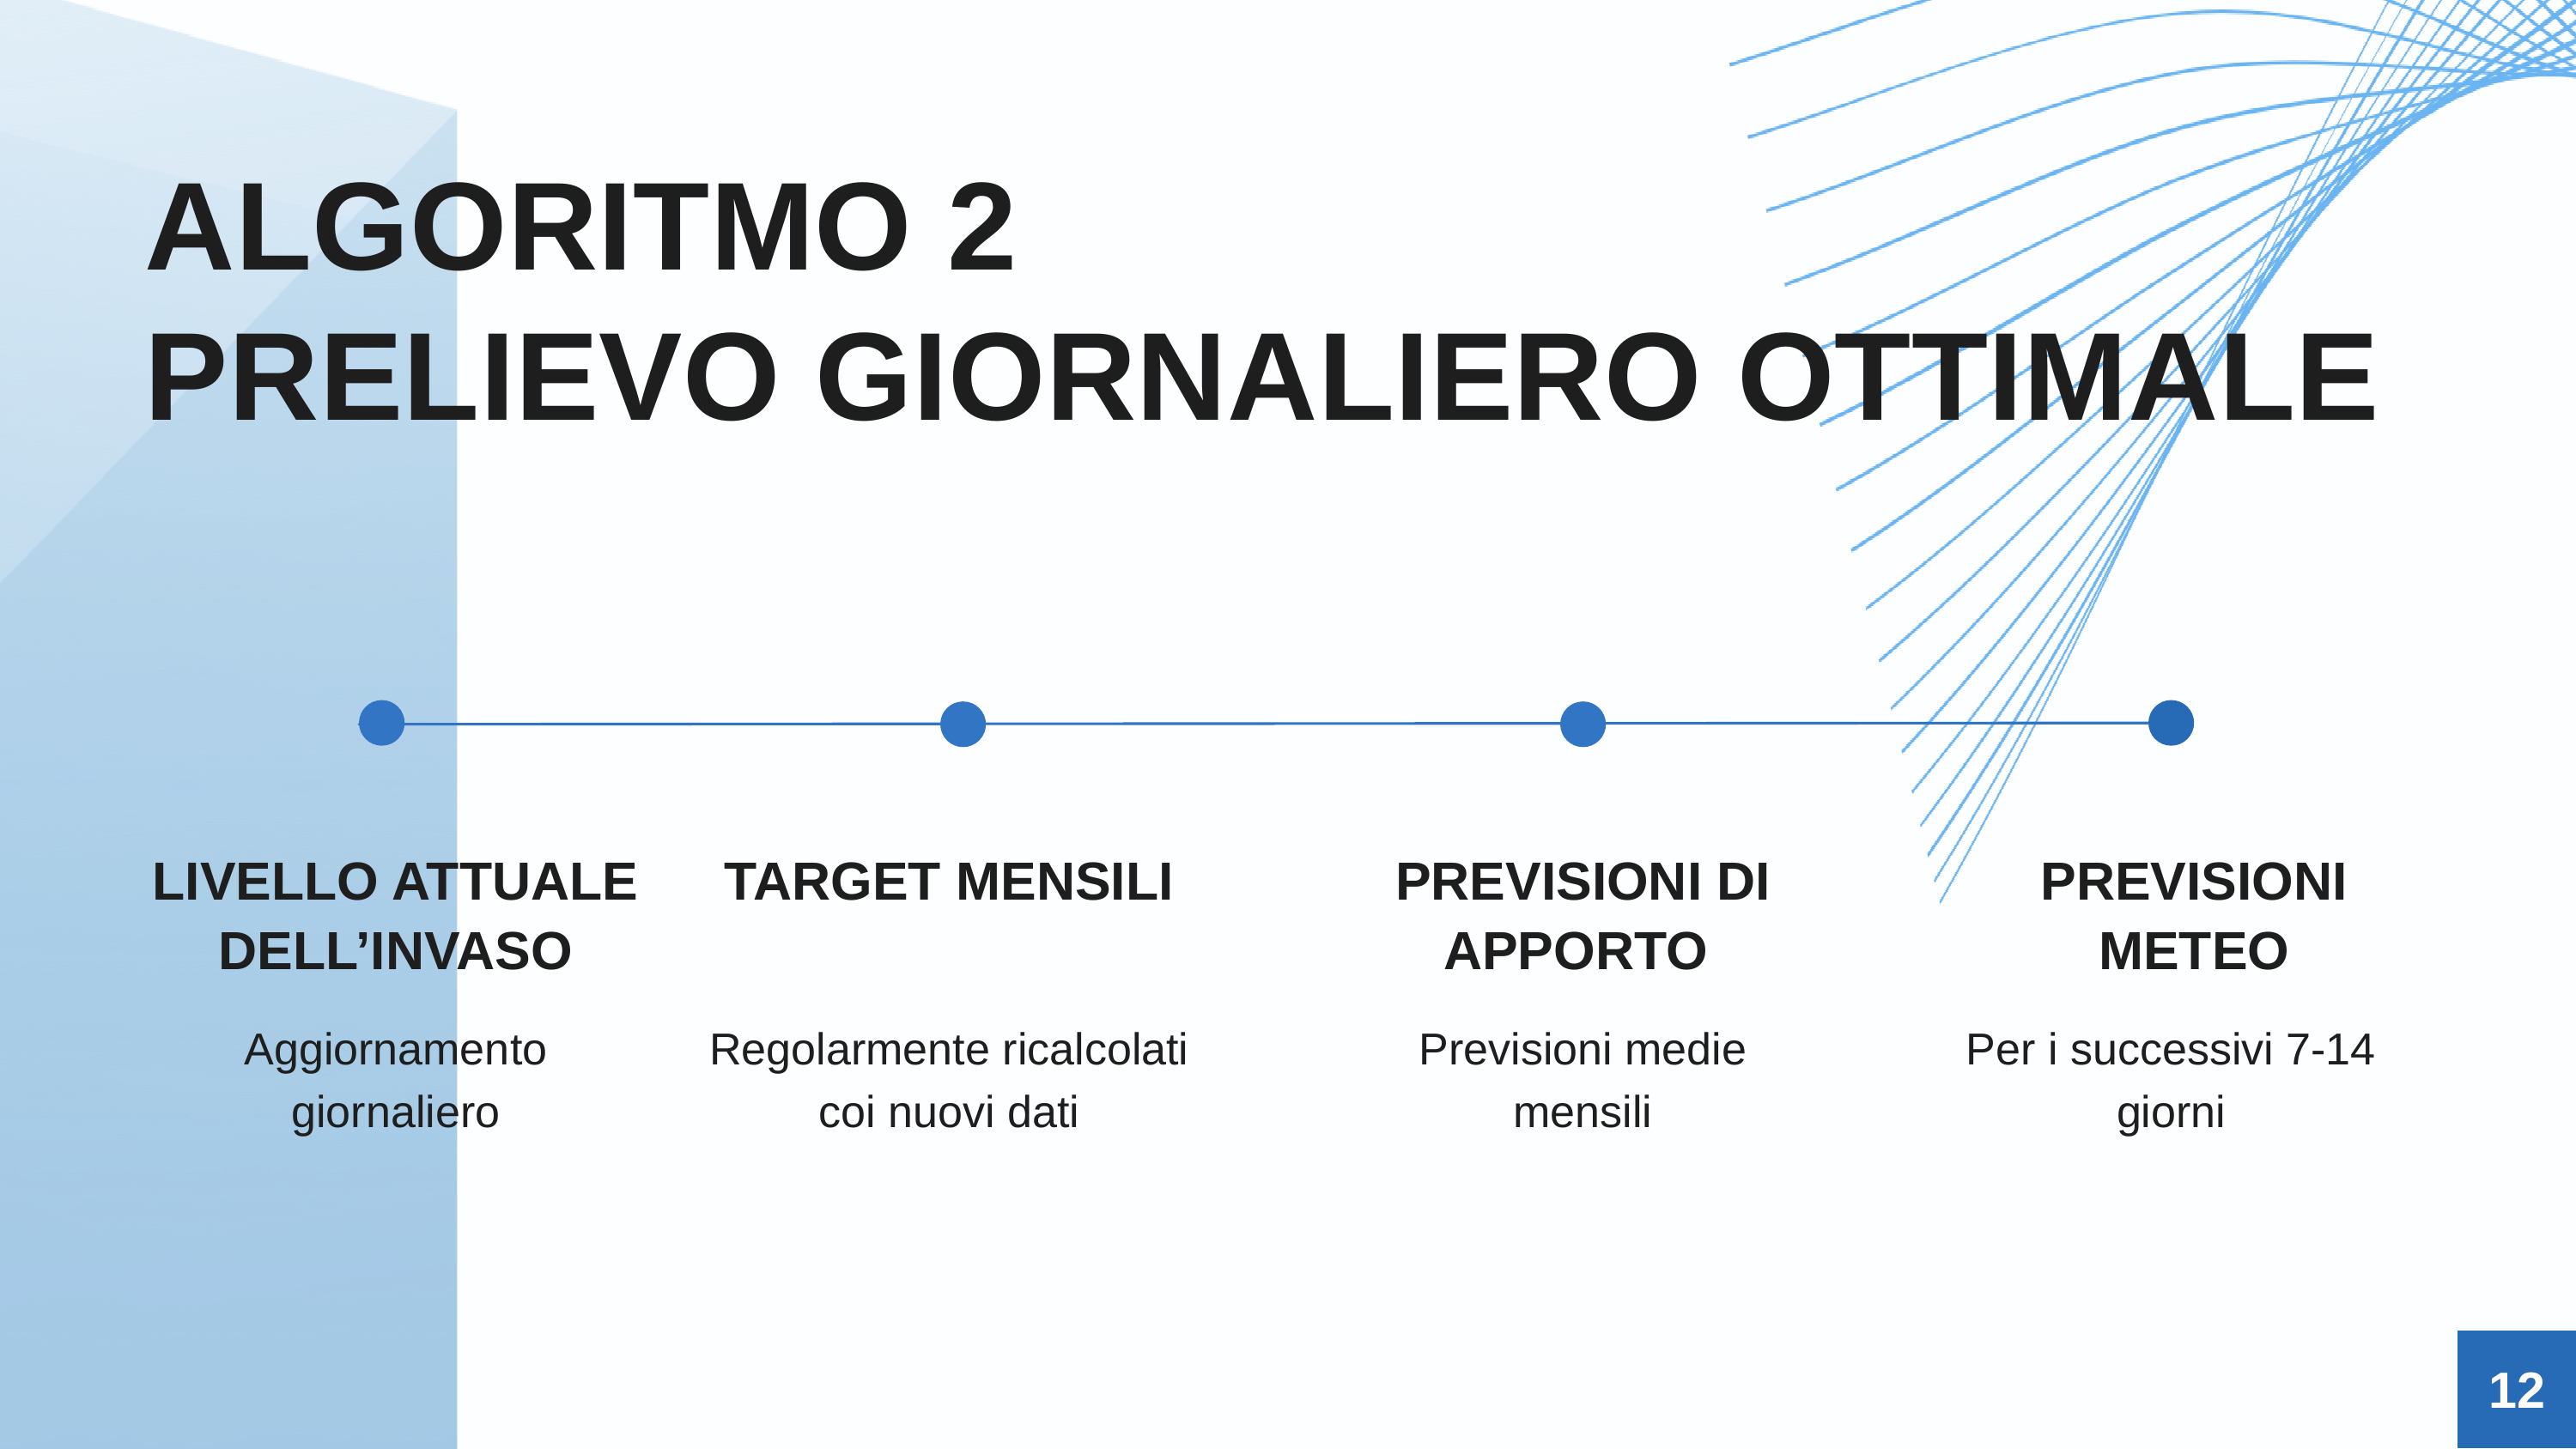

ALGORITMO 2
PRELIEVO GIORNALIERO OTTIMALE

LIVELLO ATTUALE DELL’INVASO
TARGET MENSILI
PREVISIONI DI APPORTO
PREVISIONI METEO
Aggiornamento giornaliero
Regolarmente ricalcolati coi nuovi dati
Previsioni medie mensili
Per i successivi 7-14 giorni

12